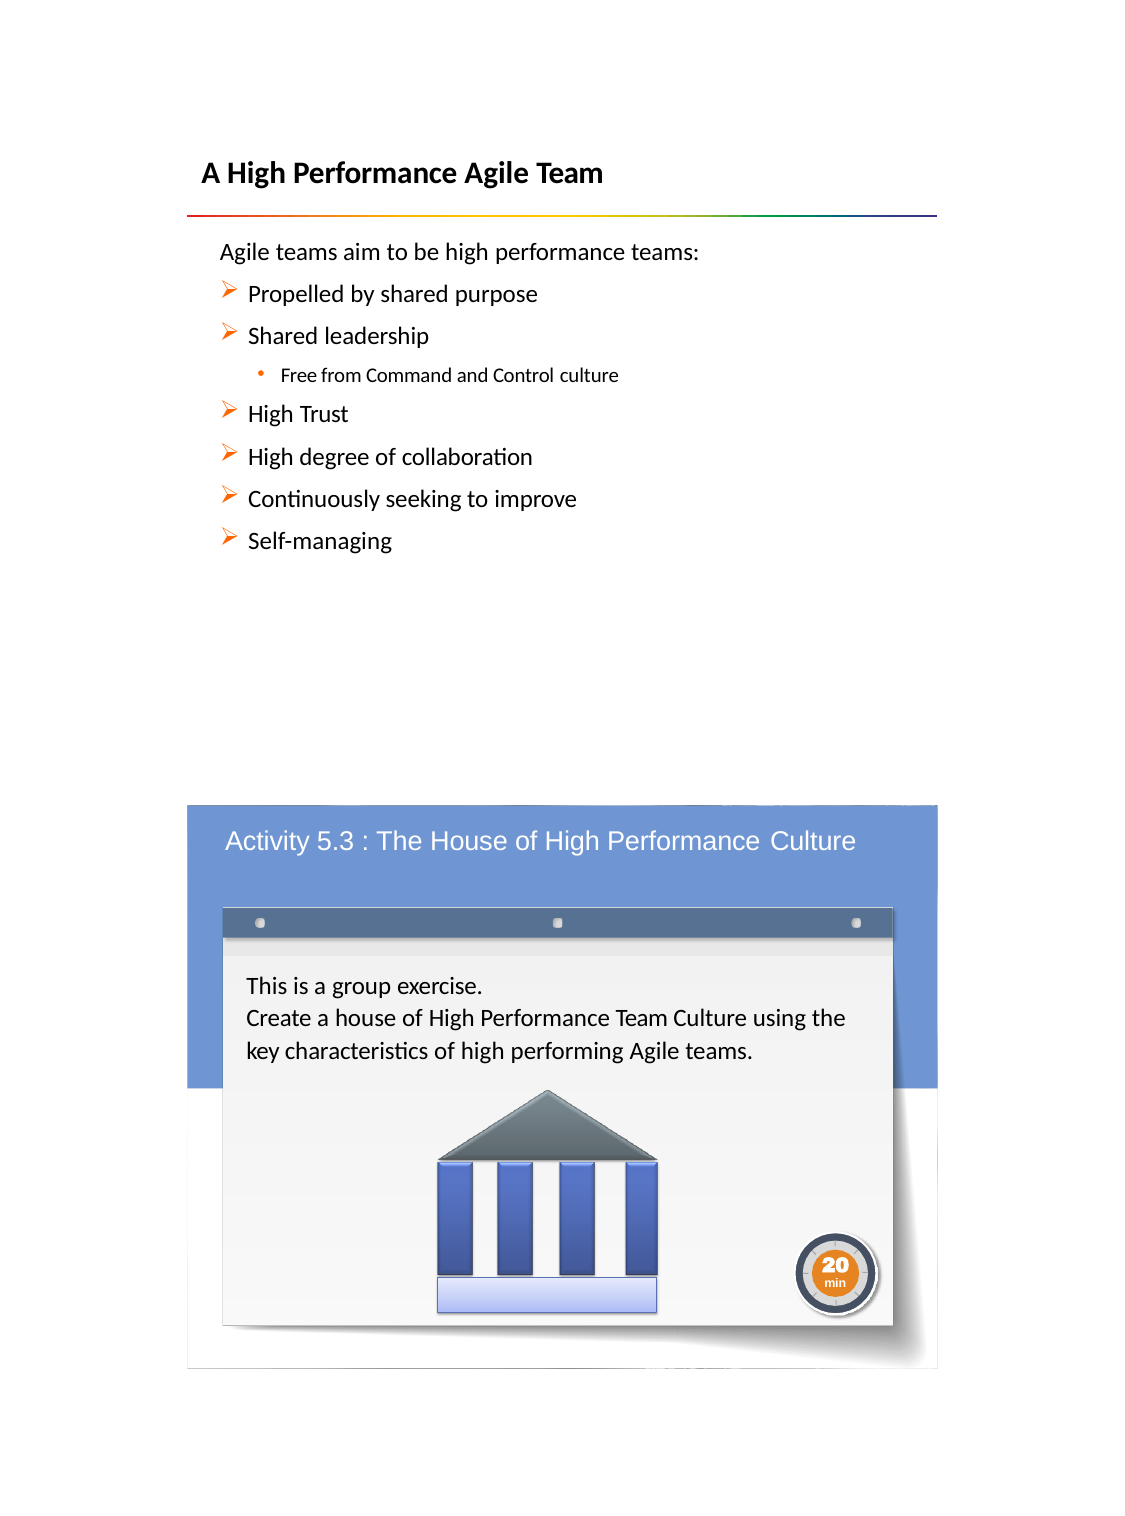

A High Performance Agile Team

Agile teams aim to be high performance teams:
Propelled by shared purpose
Shared leadership
Free from Command and Control culture
High Trust
High degree of collaboration
Continuously seeking to improve
Self-managing

Activity 5.3 : The House of High Performance Culture

This is a group exercise.
Create a house of High Performance Team Culture using the  key characteristics of high performing Agile teams.

20
min